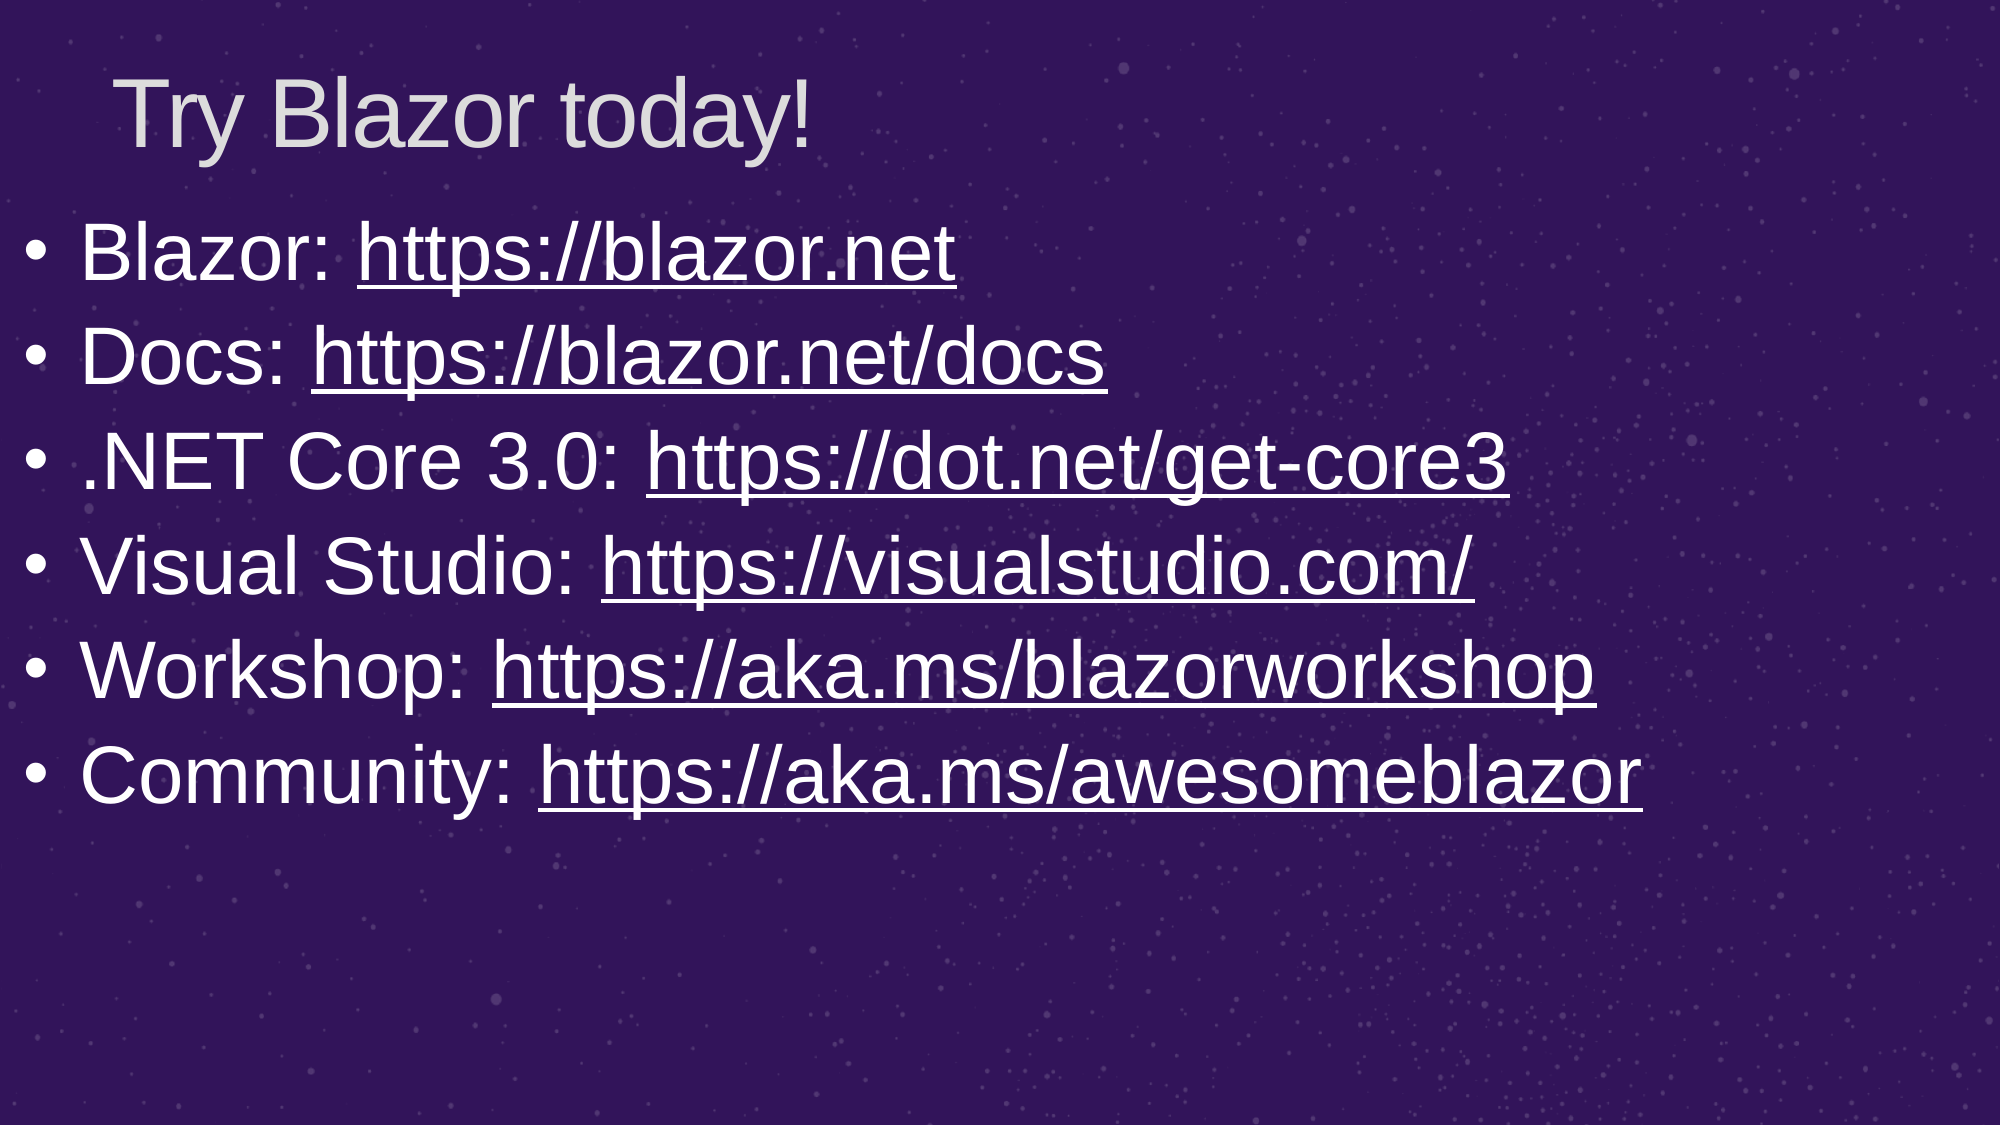

Try Blazor today!
Blazor: https://blazor.net
Docs: https://blazor.net/docs
.NET Core 3.0: https://dot.net/get-core3
Visual Studio: https://visualstudio.com/
Workshop: https://aka.ms/blazorworkshop
Community: https://aka.ms/awesomeblazor